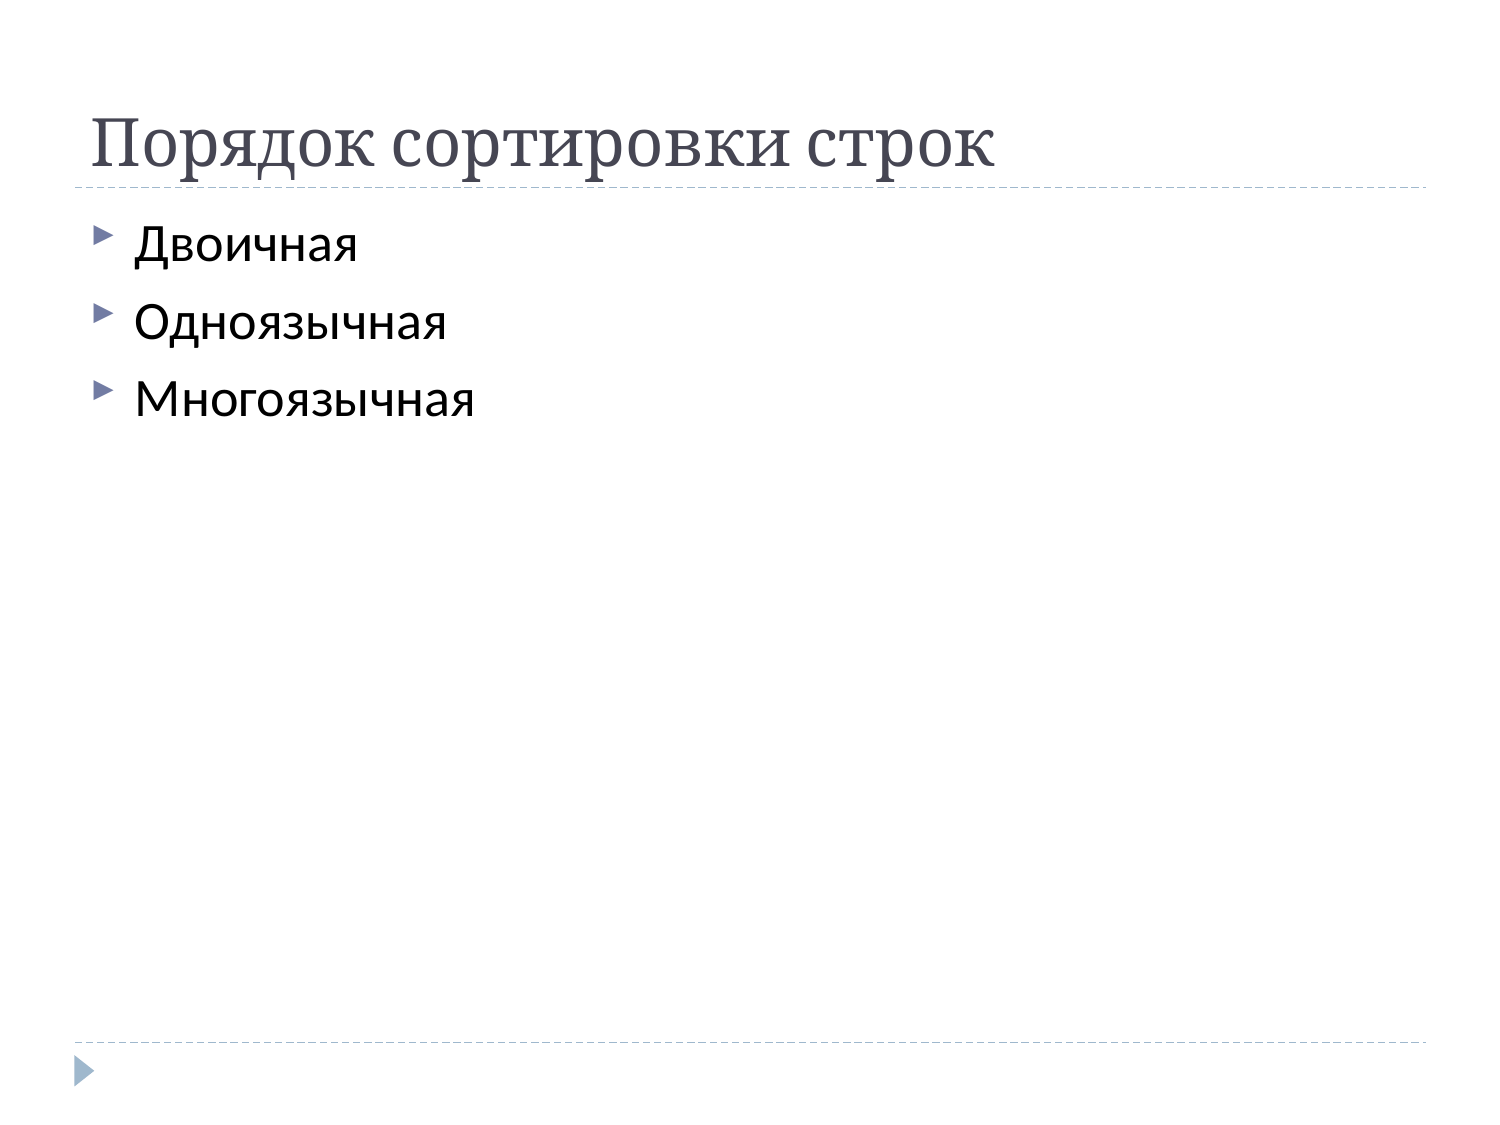

# Порядок сортировки строк
Двоичная
Одноязычная
Многоязычная